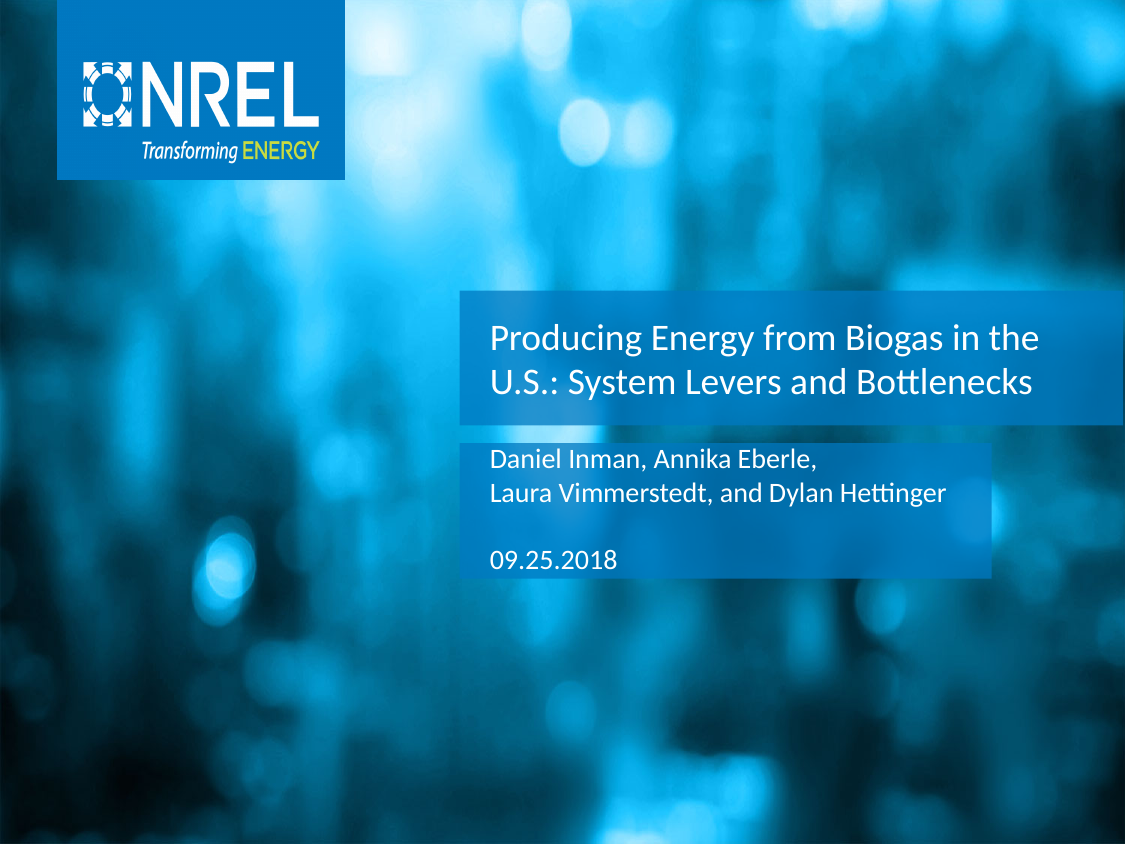

Producing Energy from Biogas in the U.S.: System Levers and Bottlenecks
Daniel Inman, Annika Eberle,
Laura Vimmerstedt, and Dylan Hettinger

09.25.2018